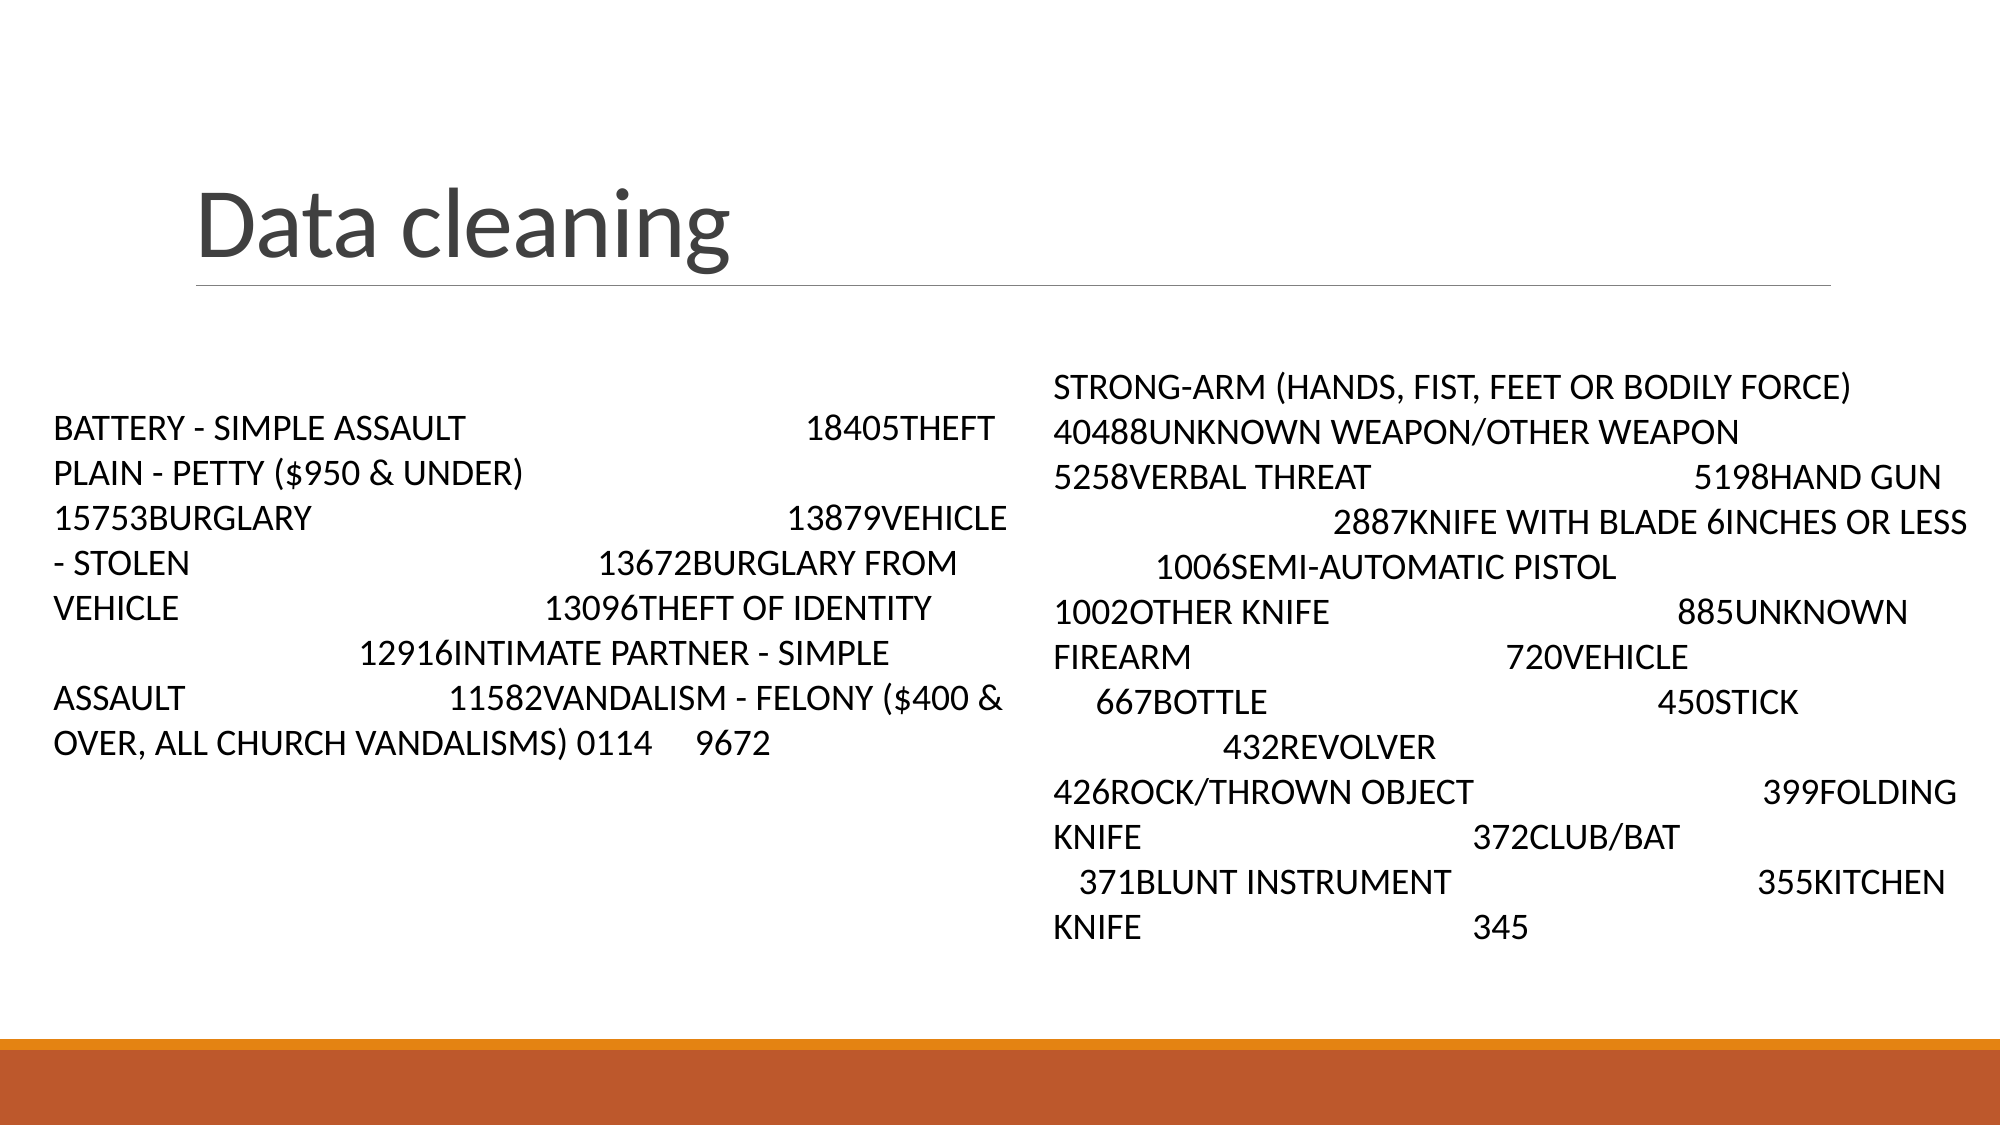

# Data cleaning
STRONG-ARM (HANDS, FIST, FEET OR BODILY FORCE)    40488UNKNOWN WEAPON/OTHER WEAPON                        5258VERBAL THREAT                                      5198HAND GUN                                           2887KNIFE WITH BLADE 6INCHES OR LESS                   1006SEMI-AUTOMATIC PISTOL                              1002OTHER KNIFE                                         885UNKNOWN FIREARM                                     720VEHICLE                                             667BOTTLE                                              450STICK                                               432REVOLVER                                            426ROCK/THROWN OBJECT                                  399FOLDING KNIFE                                       372CLUB/BAT                                            371BLUNT INSTRUMENT                                    355KITCHEN KNIFE                                       345
BATTERY - SIMPLE ASSAULT                                        18405THEFT PLAIN - PETTY ($950 & UNDER)                              15753BURGLARY                                                        13879VEHICLE - STOLEN                                                13672BURGLARY FROM VEHICLE                                           13096THEFT OF IDENTITY                                               12916INTIMATE PARTNER - SIMPLE ASSAULT                               11582VANDALISM - FELONY ($400 & OVER, ALL CHURCH VANDALISMS) 0114     9672